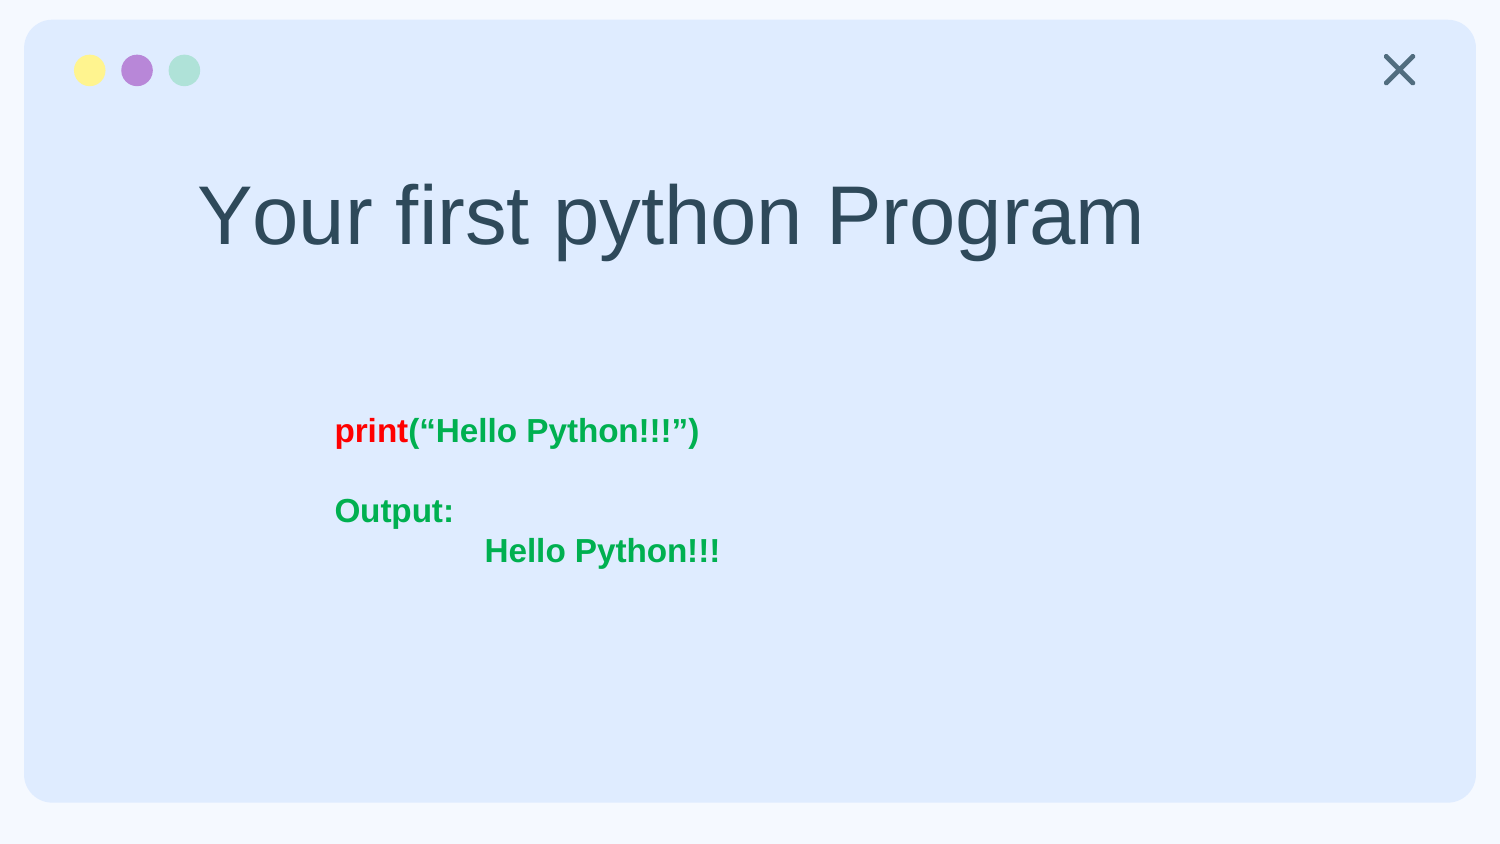

# Your first python Program
print(“Hello Python!!!”)

Output:
	Hello Python!!!